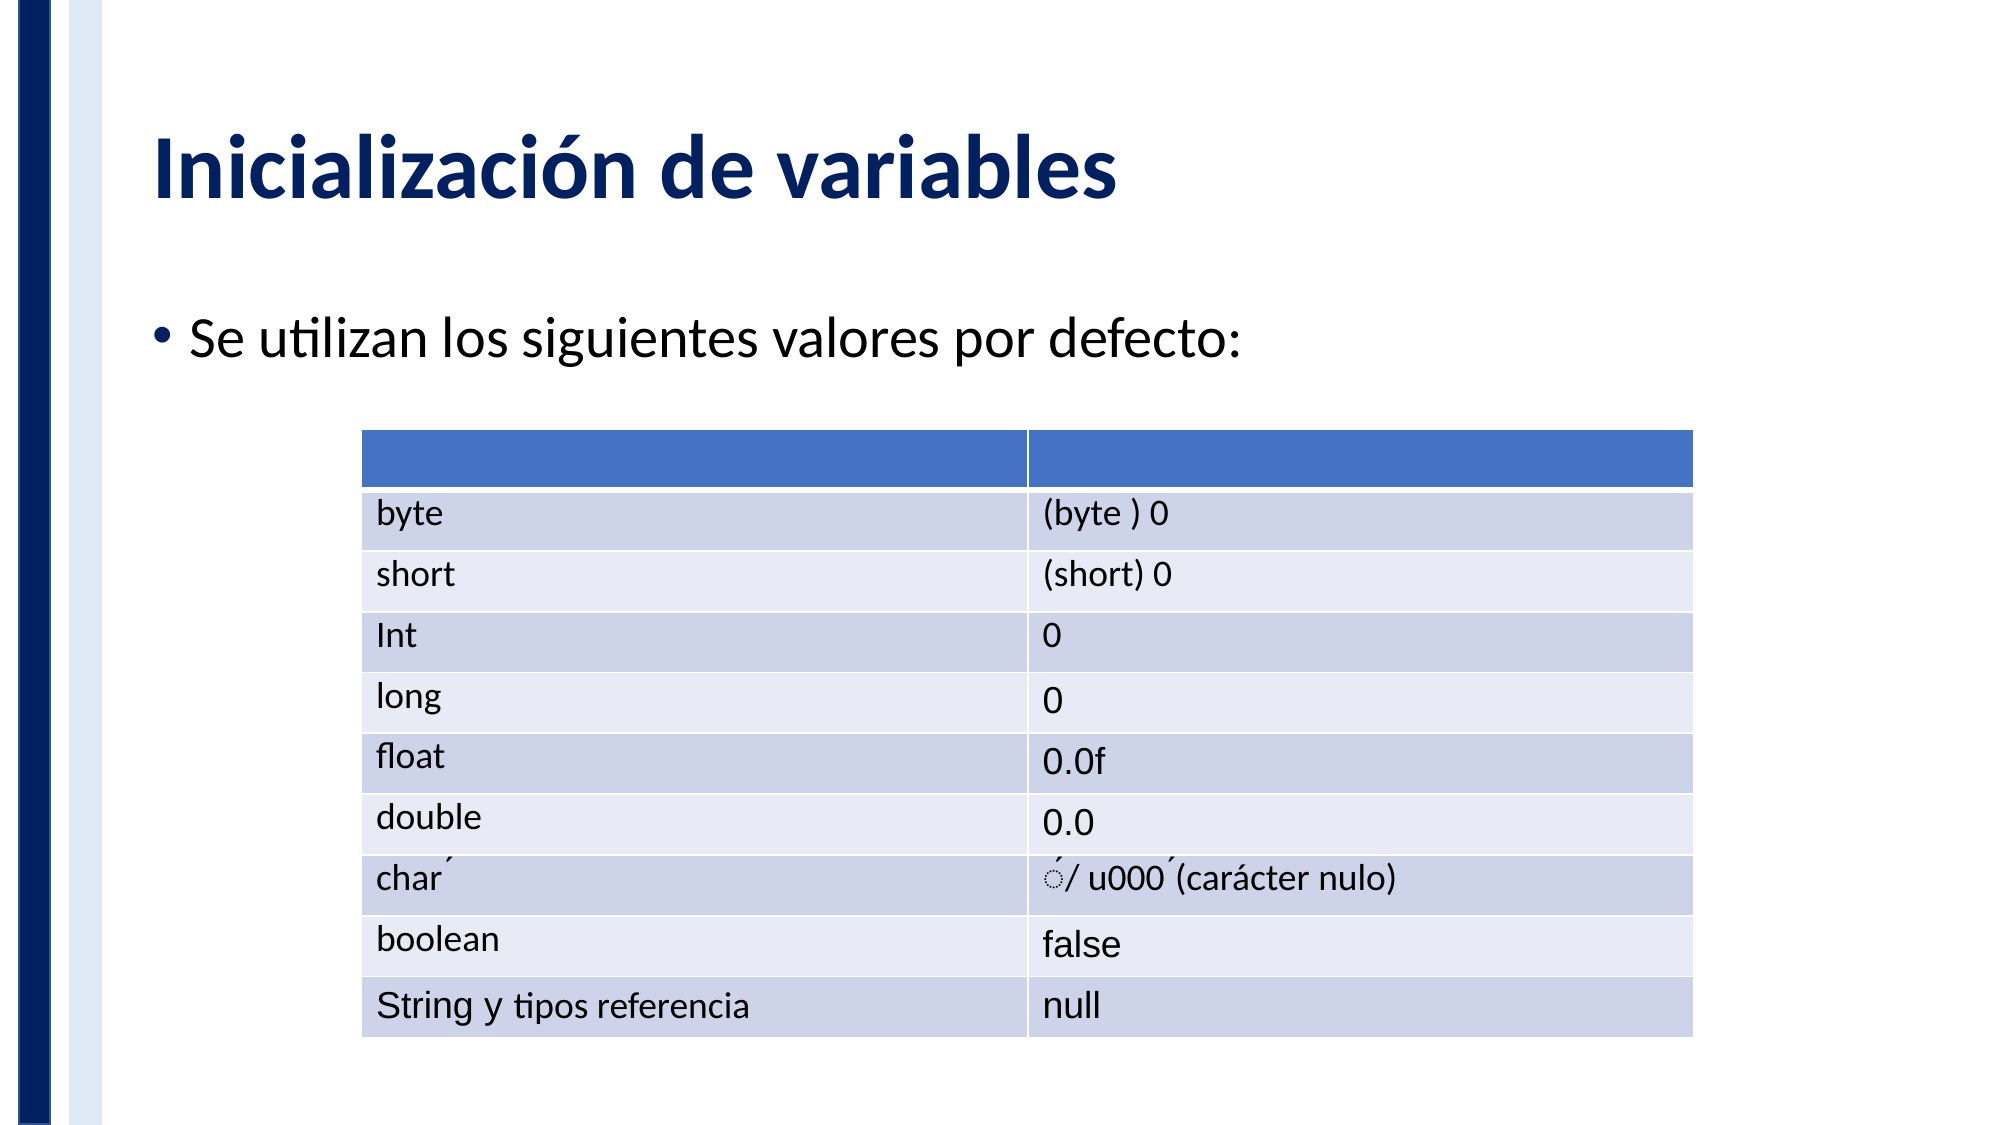

# Inicialización de variables
Se utilizan los siguientes valores por defecto:

|  |  |
| --- | --- |
| byte | (byte ) 0 |
| short | (short) 0 |
| Int | 0 |
| long | 0 |
| float | 0.0f |
| double | 0.0 |
| char ́ | ́/ u000 ́(carácter nulo) |
| boolean | false |
| String y tipos referencia | null |